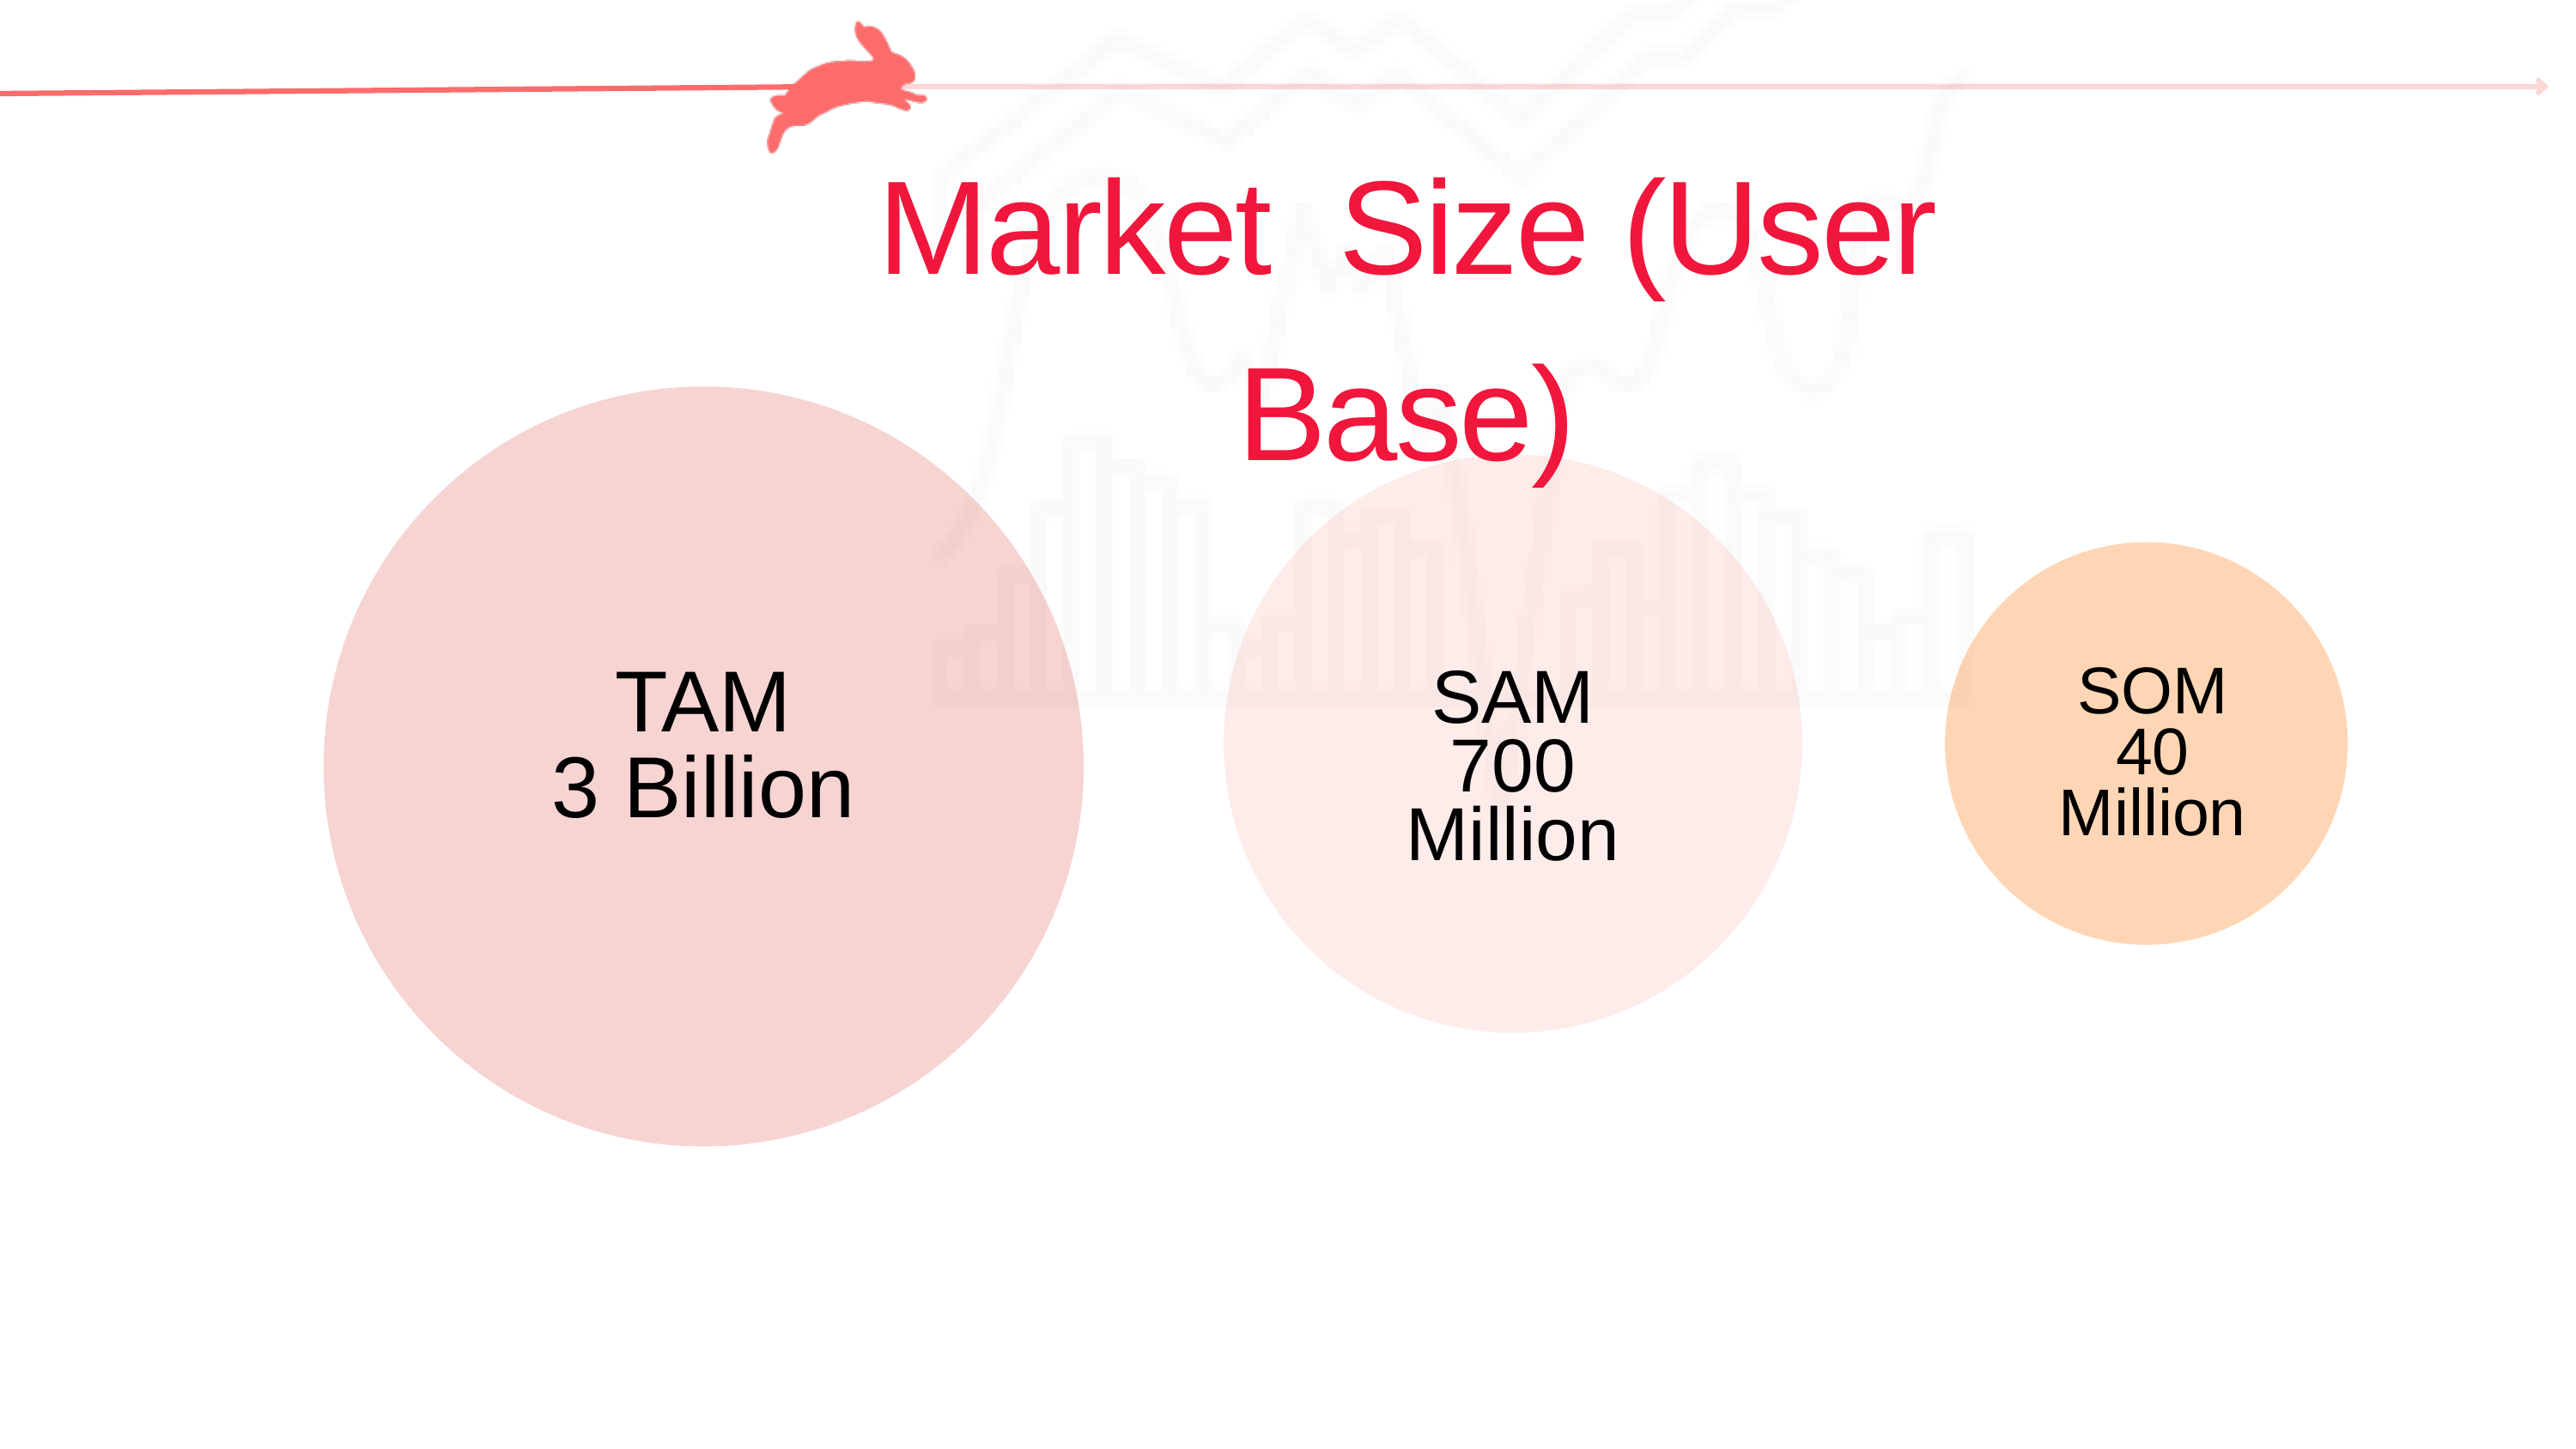

Market  Size (User Base)

TAM
3 Billion
SOM
40 Million
SAM
700 Million